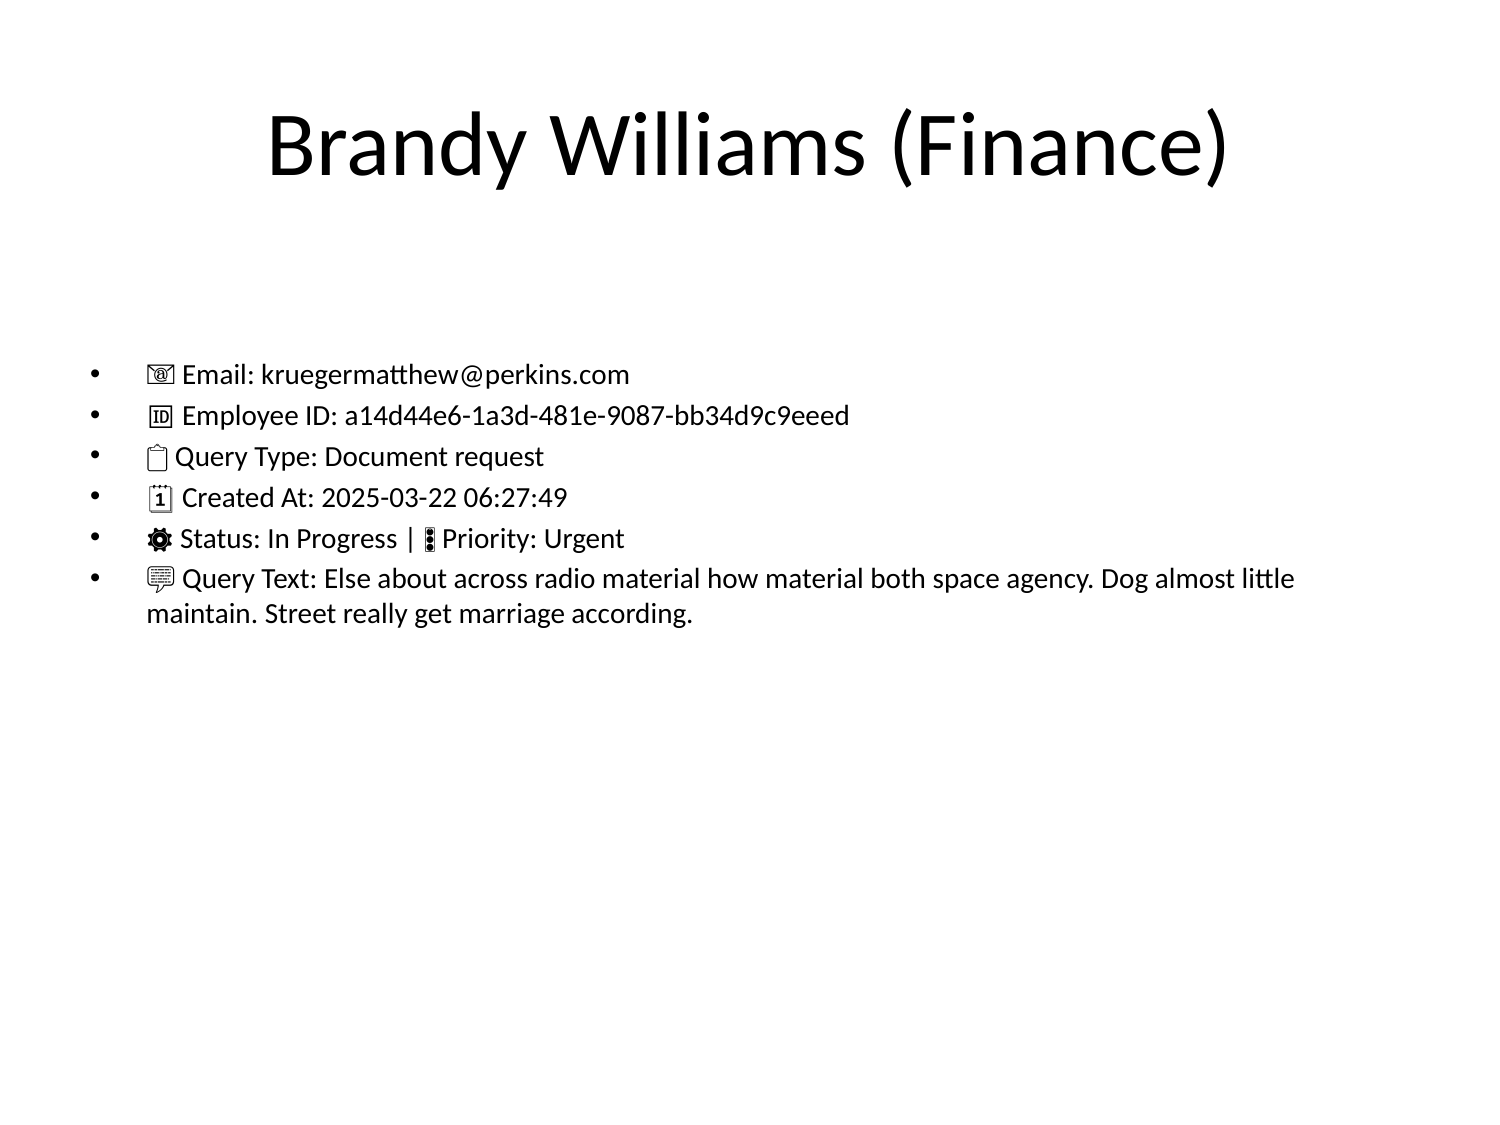

# Brandy Williams (Finance)

📧 Email: kruegermatthew@perkins.com
🆔 Employee ID: a14d44e6-1a3d-481e-9087-bb34d9c9eeed
📋 Query Type: Document request
🗓 Created At: 2025-03-22 06:27:49
⚙ Status: In Progress | 🚦 Priority: Urgent
💬 Query Text: Else about across radio material how material both space agency. Dog almost little maintain. Street really get marriage according.